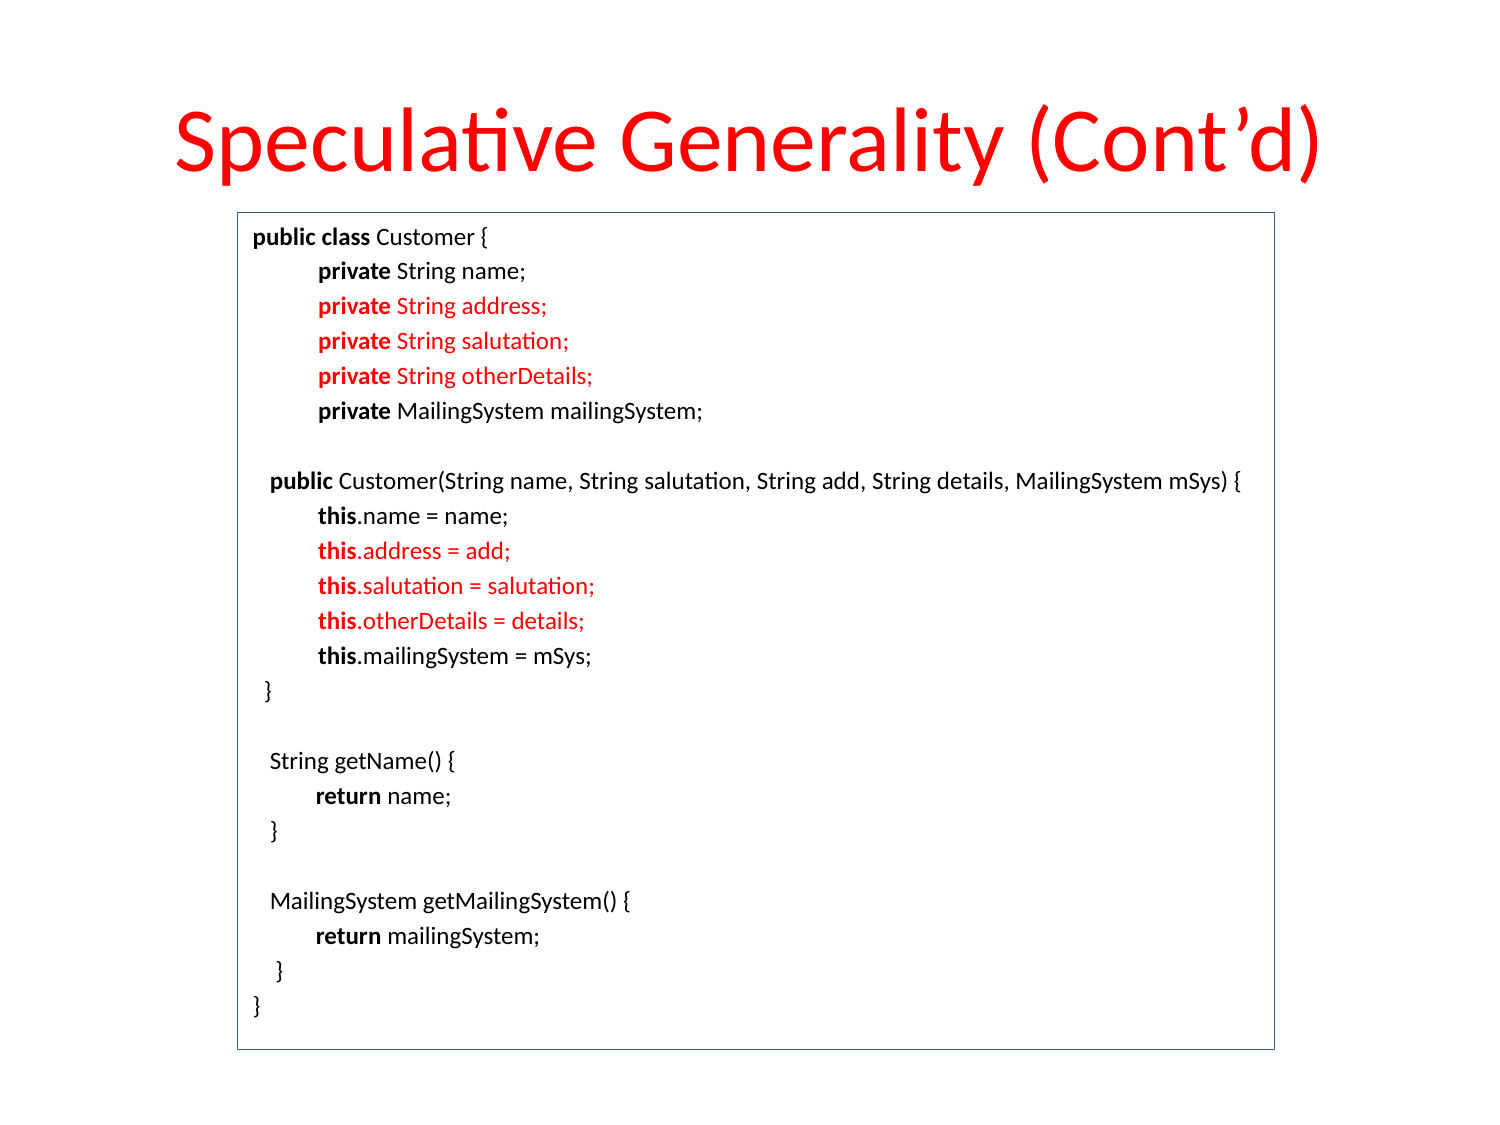

# Speculative Generality (Cont’d)
public class Customer {
private String name;
private String address;
private String salutation;
private String otherDetails;
private MailingSystem mailingSystem;

   public Customer(String name, String salutation, String add, String details, MailingSystem mSys) {
this.name = name;
this.address = add;
this.salutation = salutation;
this.otherDetails = details;
this.mailingSystem = mSys;
  }

   String getName() {
           return name;
   }

   MailingSystem getMailingSystem() {
           return mailingSystem;
    }
}